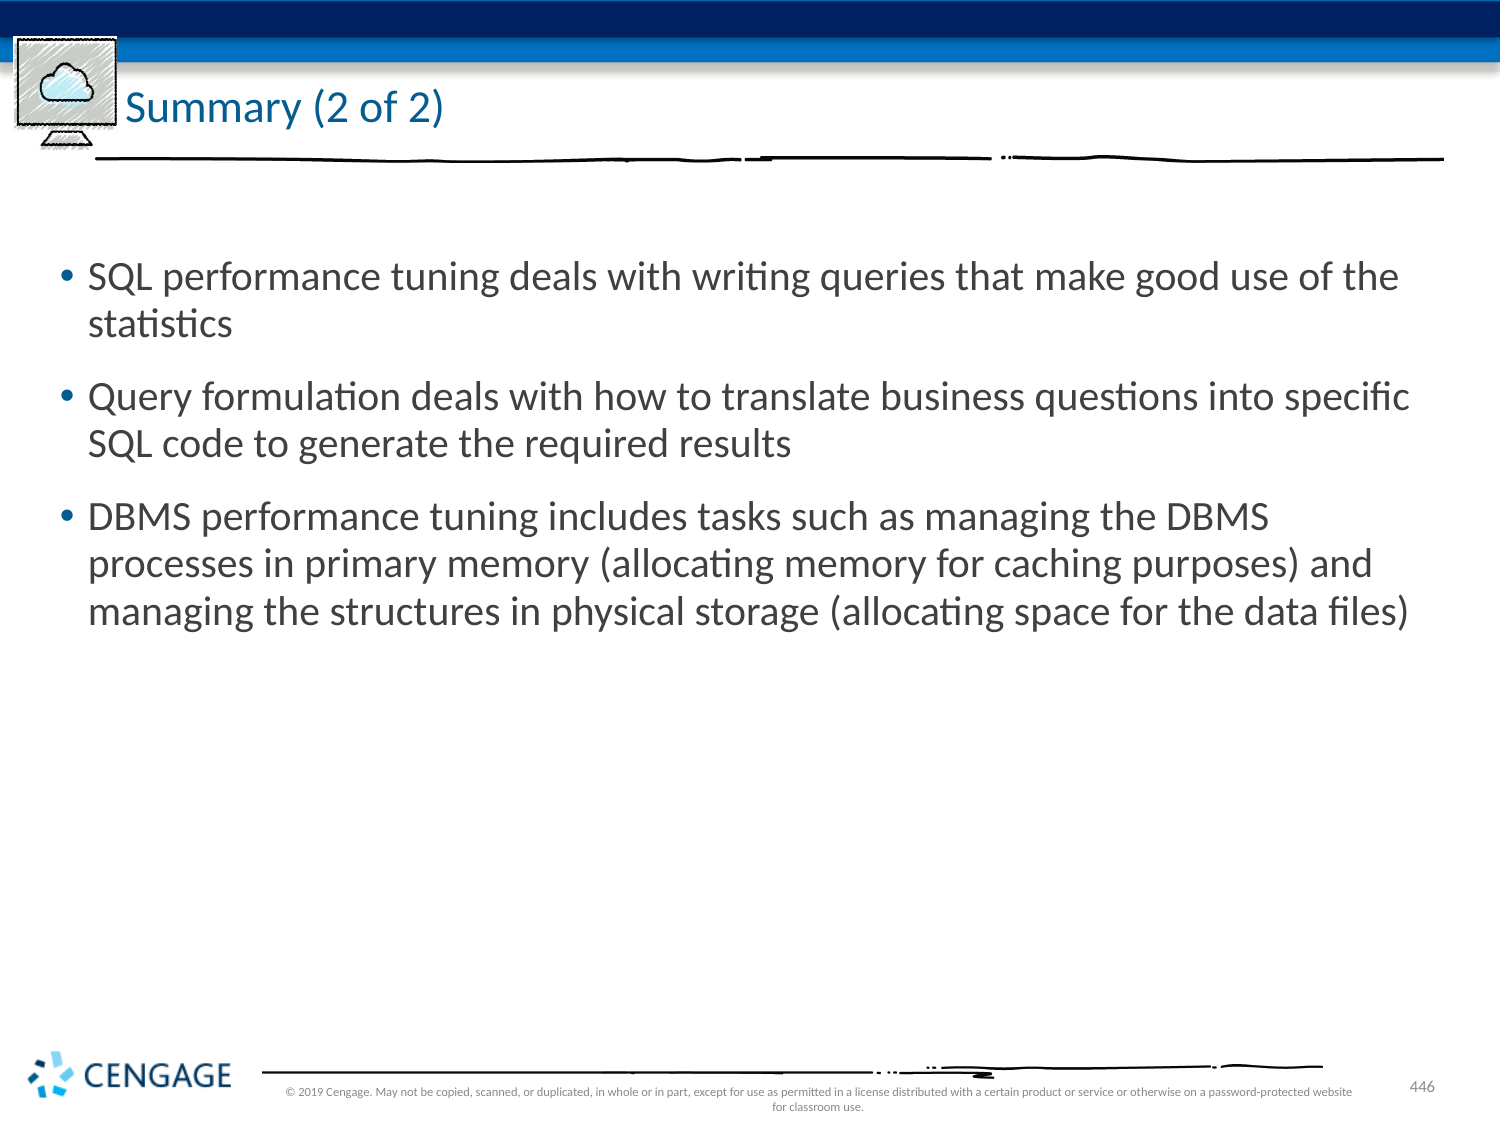

# Summary (2 of 2)
SQL performance tuning deals with writing queries that make good use of the statistics
Query formulation deals with how to translate business questions into specific SQL code to generate the required results
DBMS performance tuning includes tasks such as managing the DBMS processes in primary memory (allocating memory for caching purposes) and managing the structures in physical storage (allocating space for the data files)
© 2019 Cengage. May not be copied, scanned, or duplicated, in whole or in part, except for use as permitted in a license distributed with a certain product or service or otherwise on a password-protected website for classroom use.